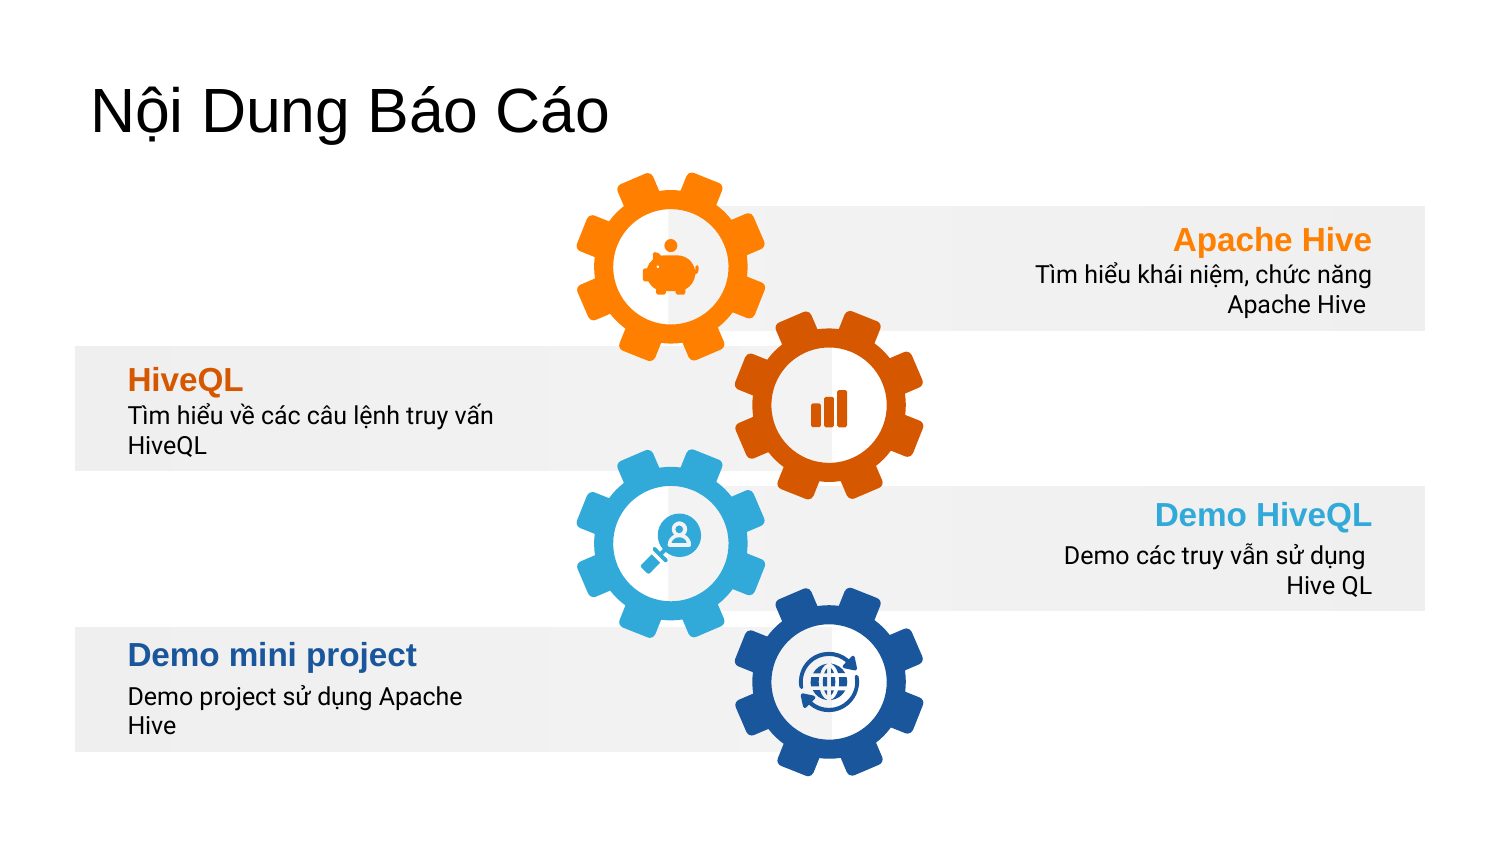

# Nội Dung Báo Cáo

Apache Hive

Tìm hiểu khái niệm, chức năng Apache Hive

HiveQL

Tìm hiểu về các câu lệnh truy vấn HiveQL

Demo HiveQL

Demo các truy vẫn sử dụng
Hive QL

Demo mini project

Demo project sử dụng Apache Hive